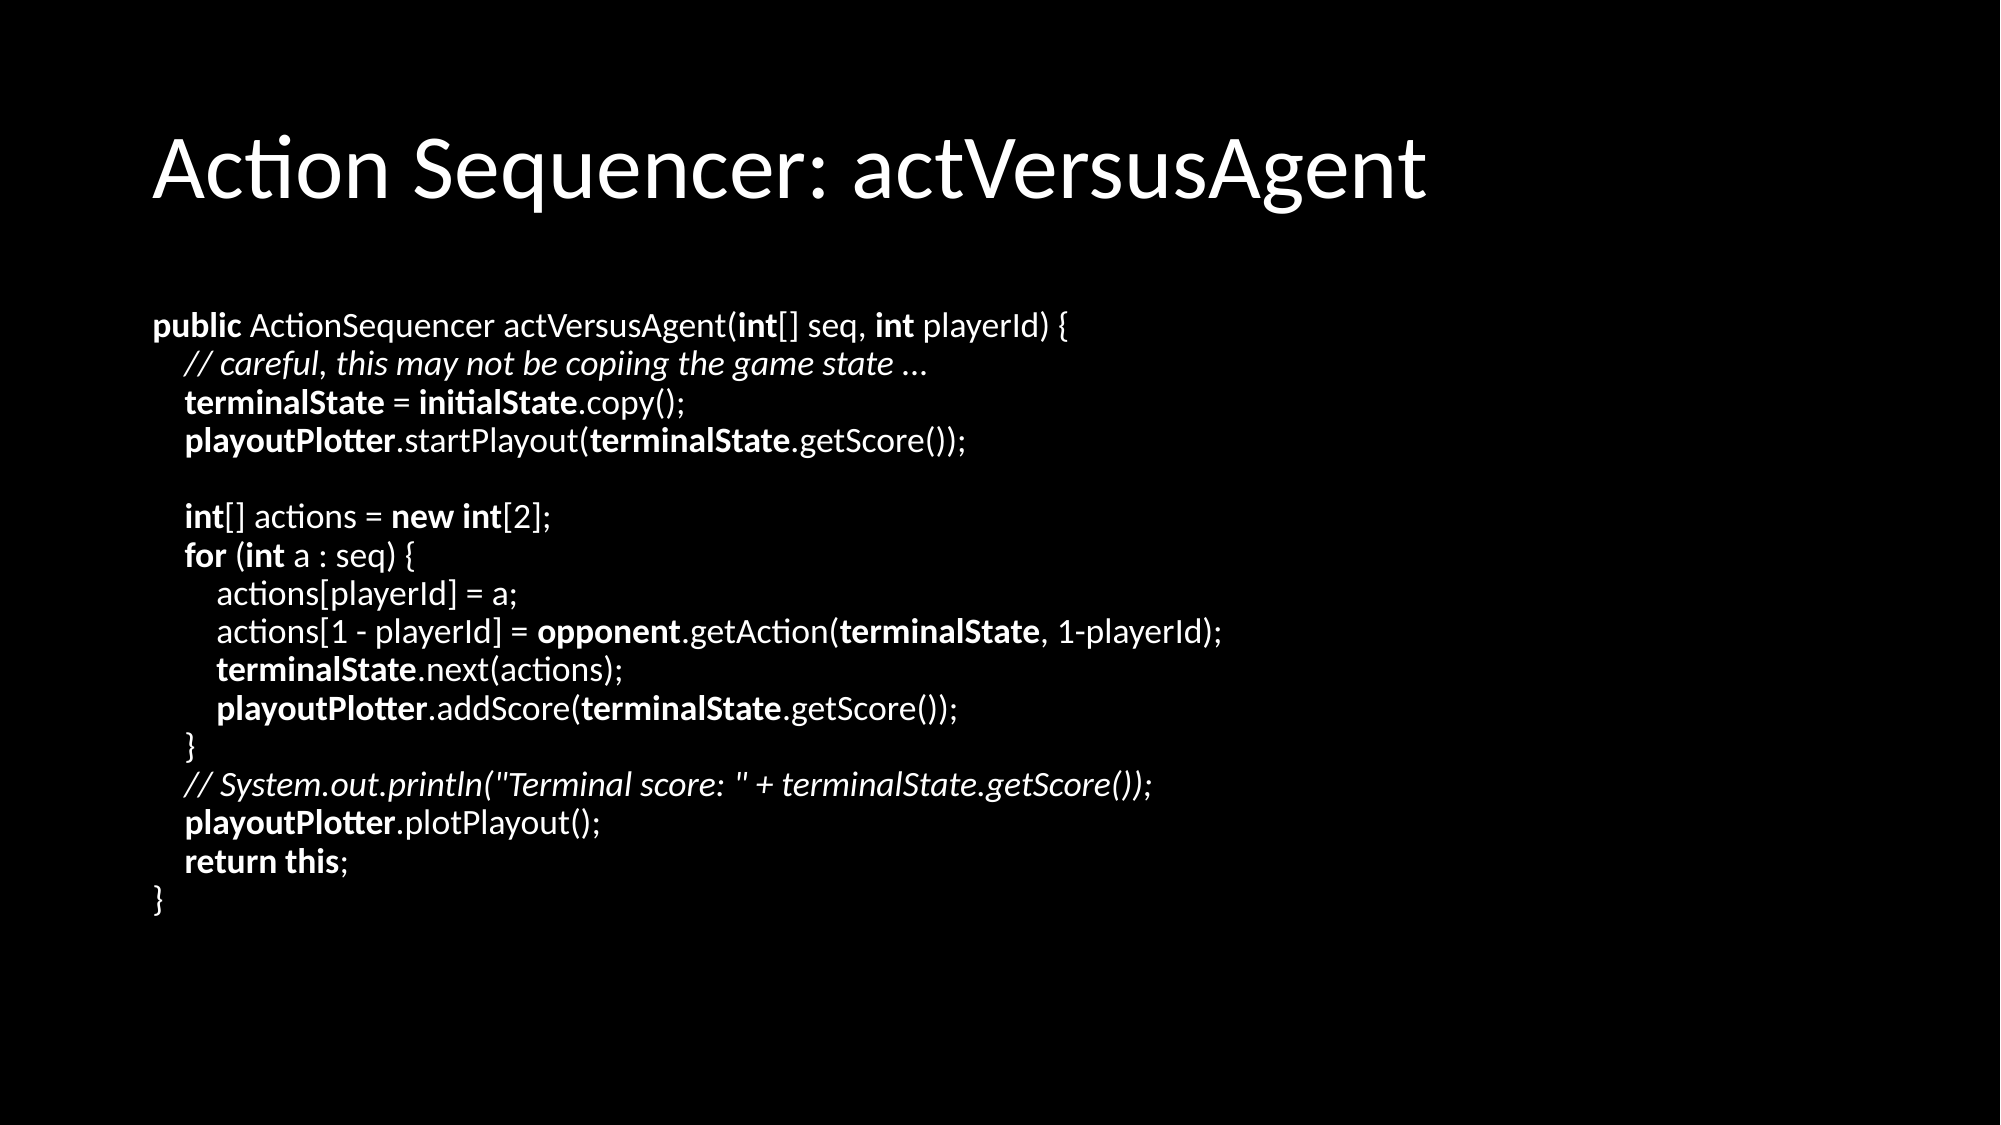

# Action Sequencer: actVersusAgent
public ActionSequencer actVersusAgent(int[] seq, int playerId) {
    // careful, this may not be copiing the game state ...
    terminalState = initialState.copy();
    playoutPlotter.startPlayout(terminalState.getScore());
    int[] actions = new int[2];
    for (int a : seq) {
        actions[playerId] = a;
        actions[1 - playerId] = opponent.getAction(terminalState, 1-playerId);
        terminalState.next(actions);
        playoutPlotter.addScore(terminalState.getScore());
    }
    // System.out.println("Terminal score: " + terminalState.getScore());
    playoutPlotter.plotPlayout();
    return this;
}